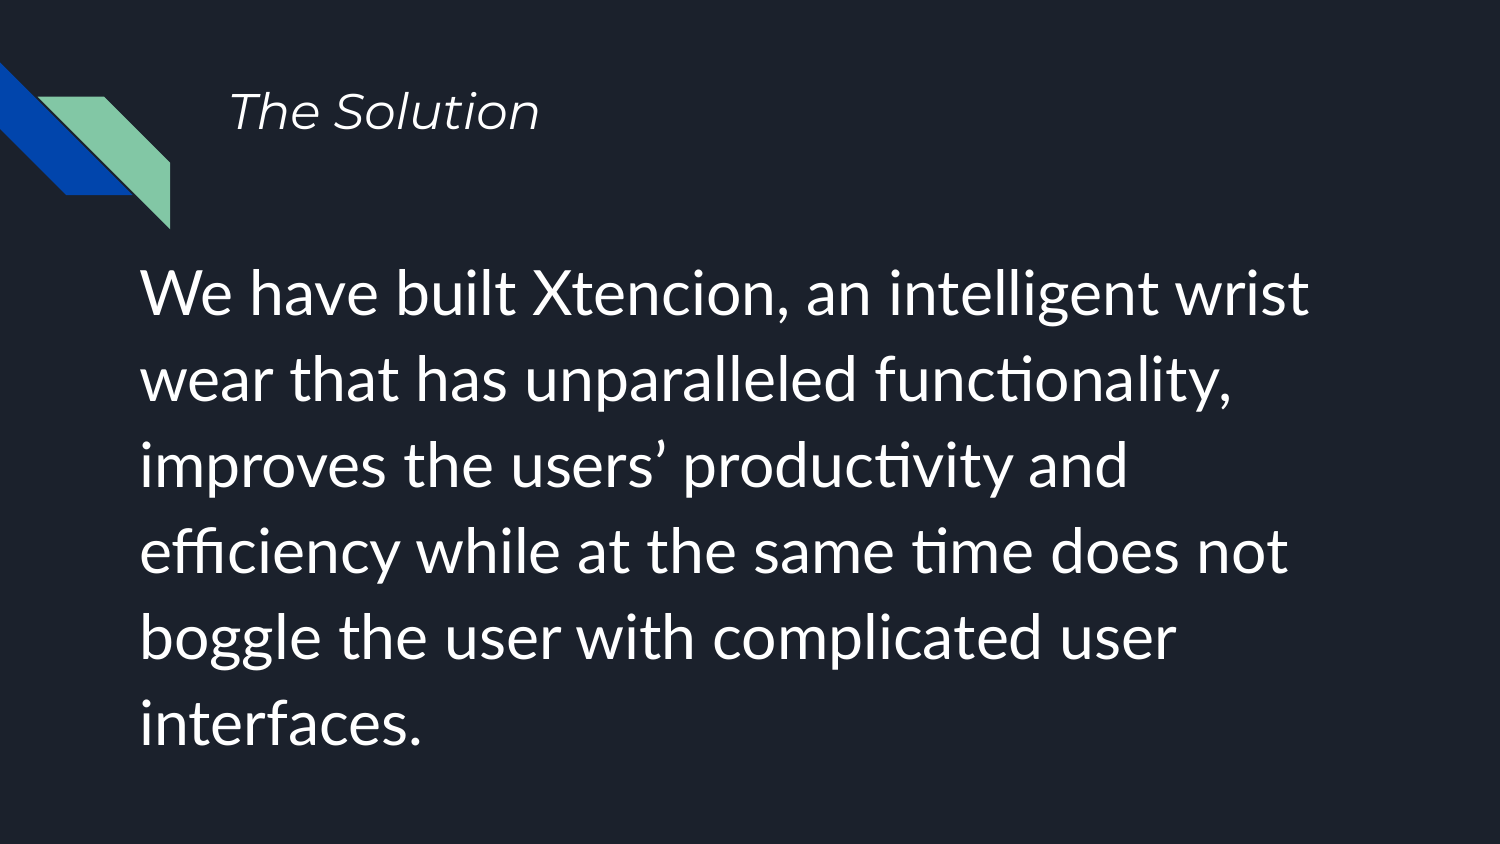

# The Solution
We have built Xtencion, an intelligent wrist wear that has unparalleled functionality, improves the users’ productivity and efficiency while at the same time does not boggle the user with complicated user interfaces.